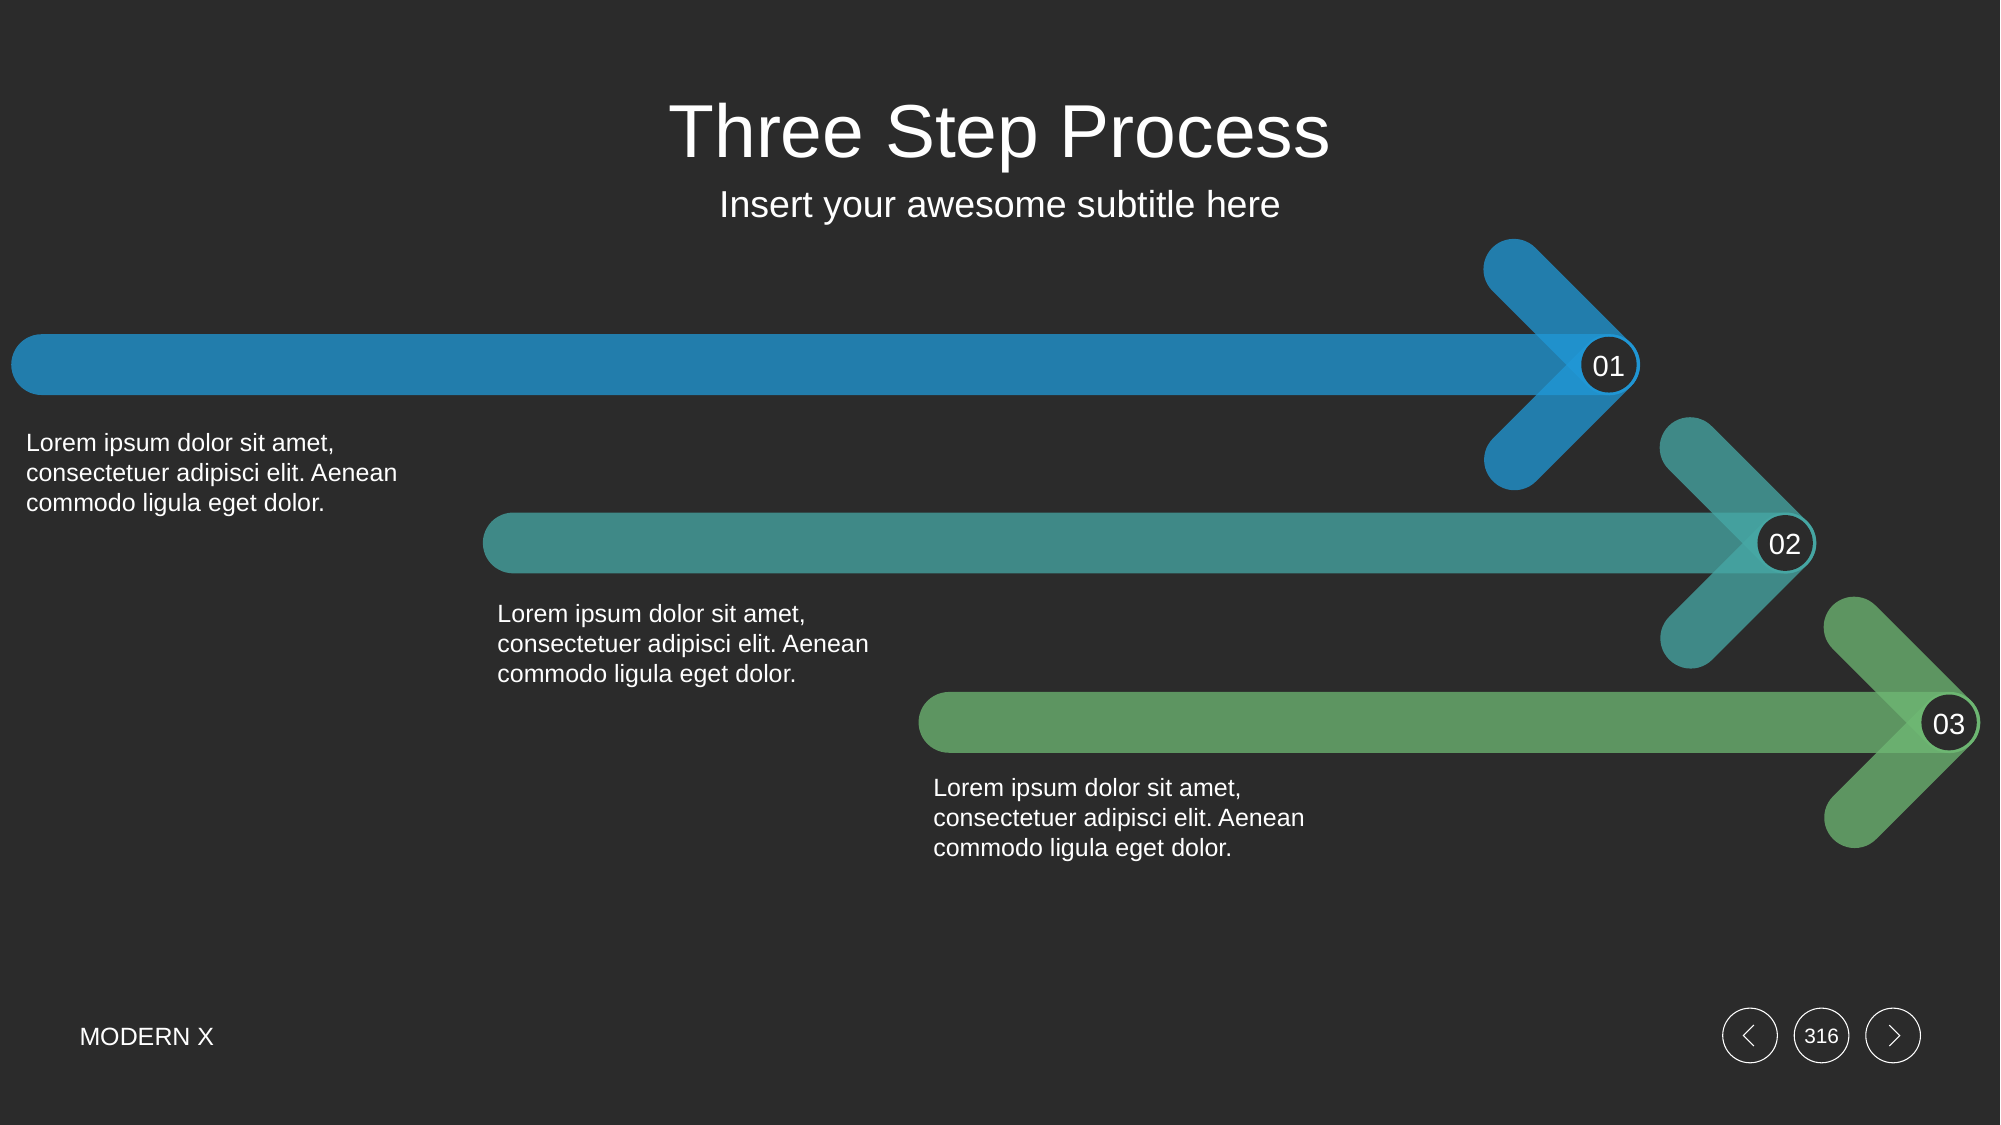

# Three Step Process
Insert your awesome subtitle here

01

02

Lorem ipsum dolor sit amet, consectetuer adipisci elit. Aenean commodo ligula eget dolor.

03

Lorem ipsum dolor sit amet, consectetuer adipisci elit. Aenean commodo ligula eget dolor.
Lorem ipsum dolor sit amet, consectetuer adipisci elit. Aenean commodo ligula eget dolor.